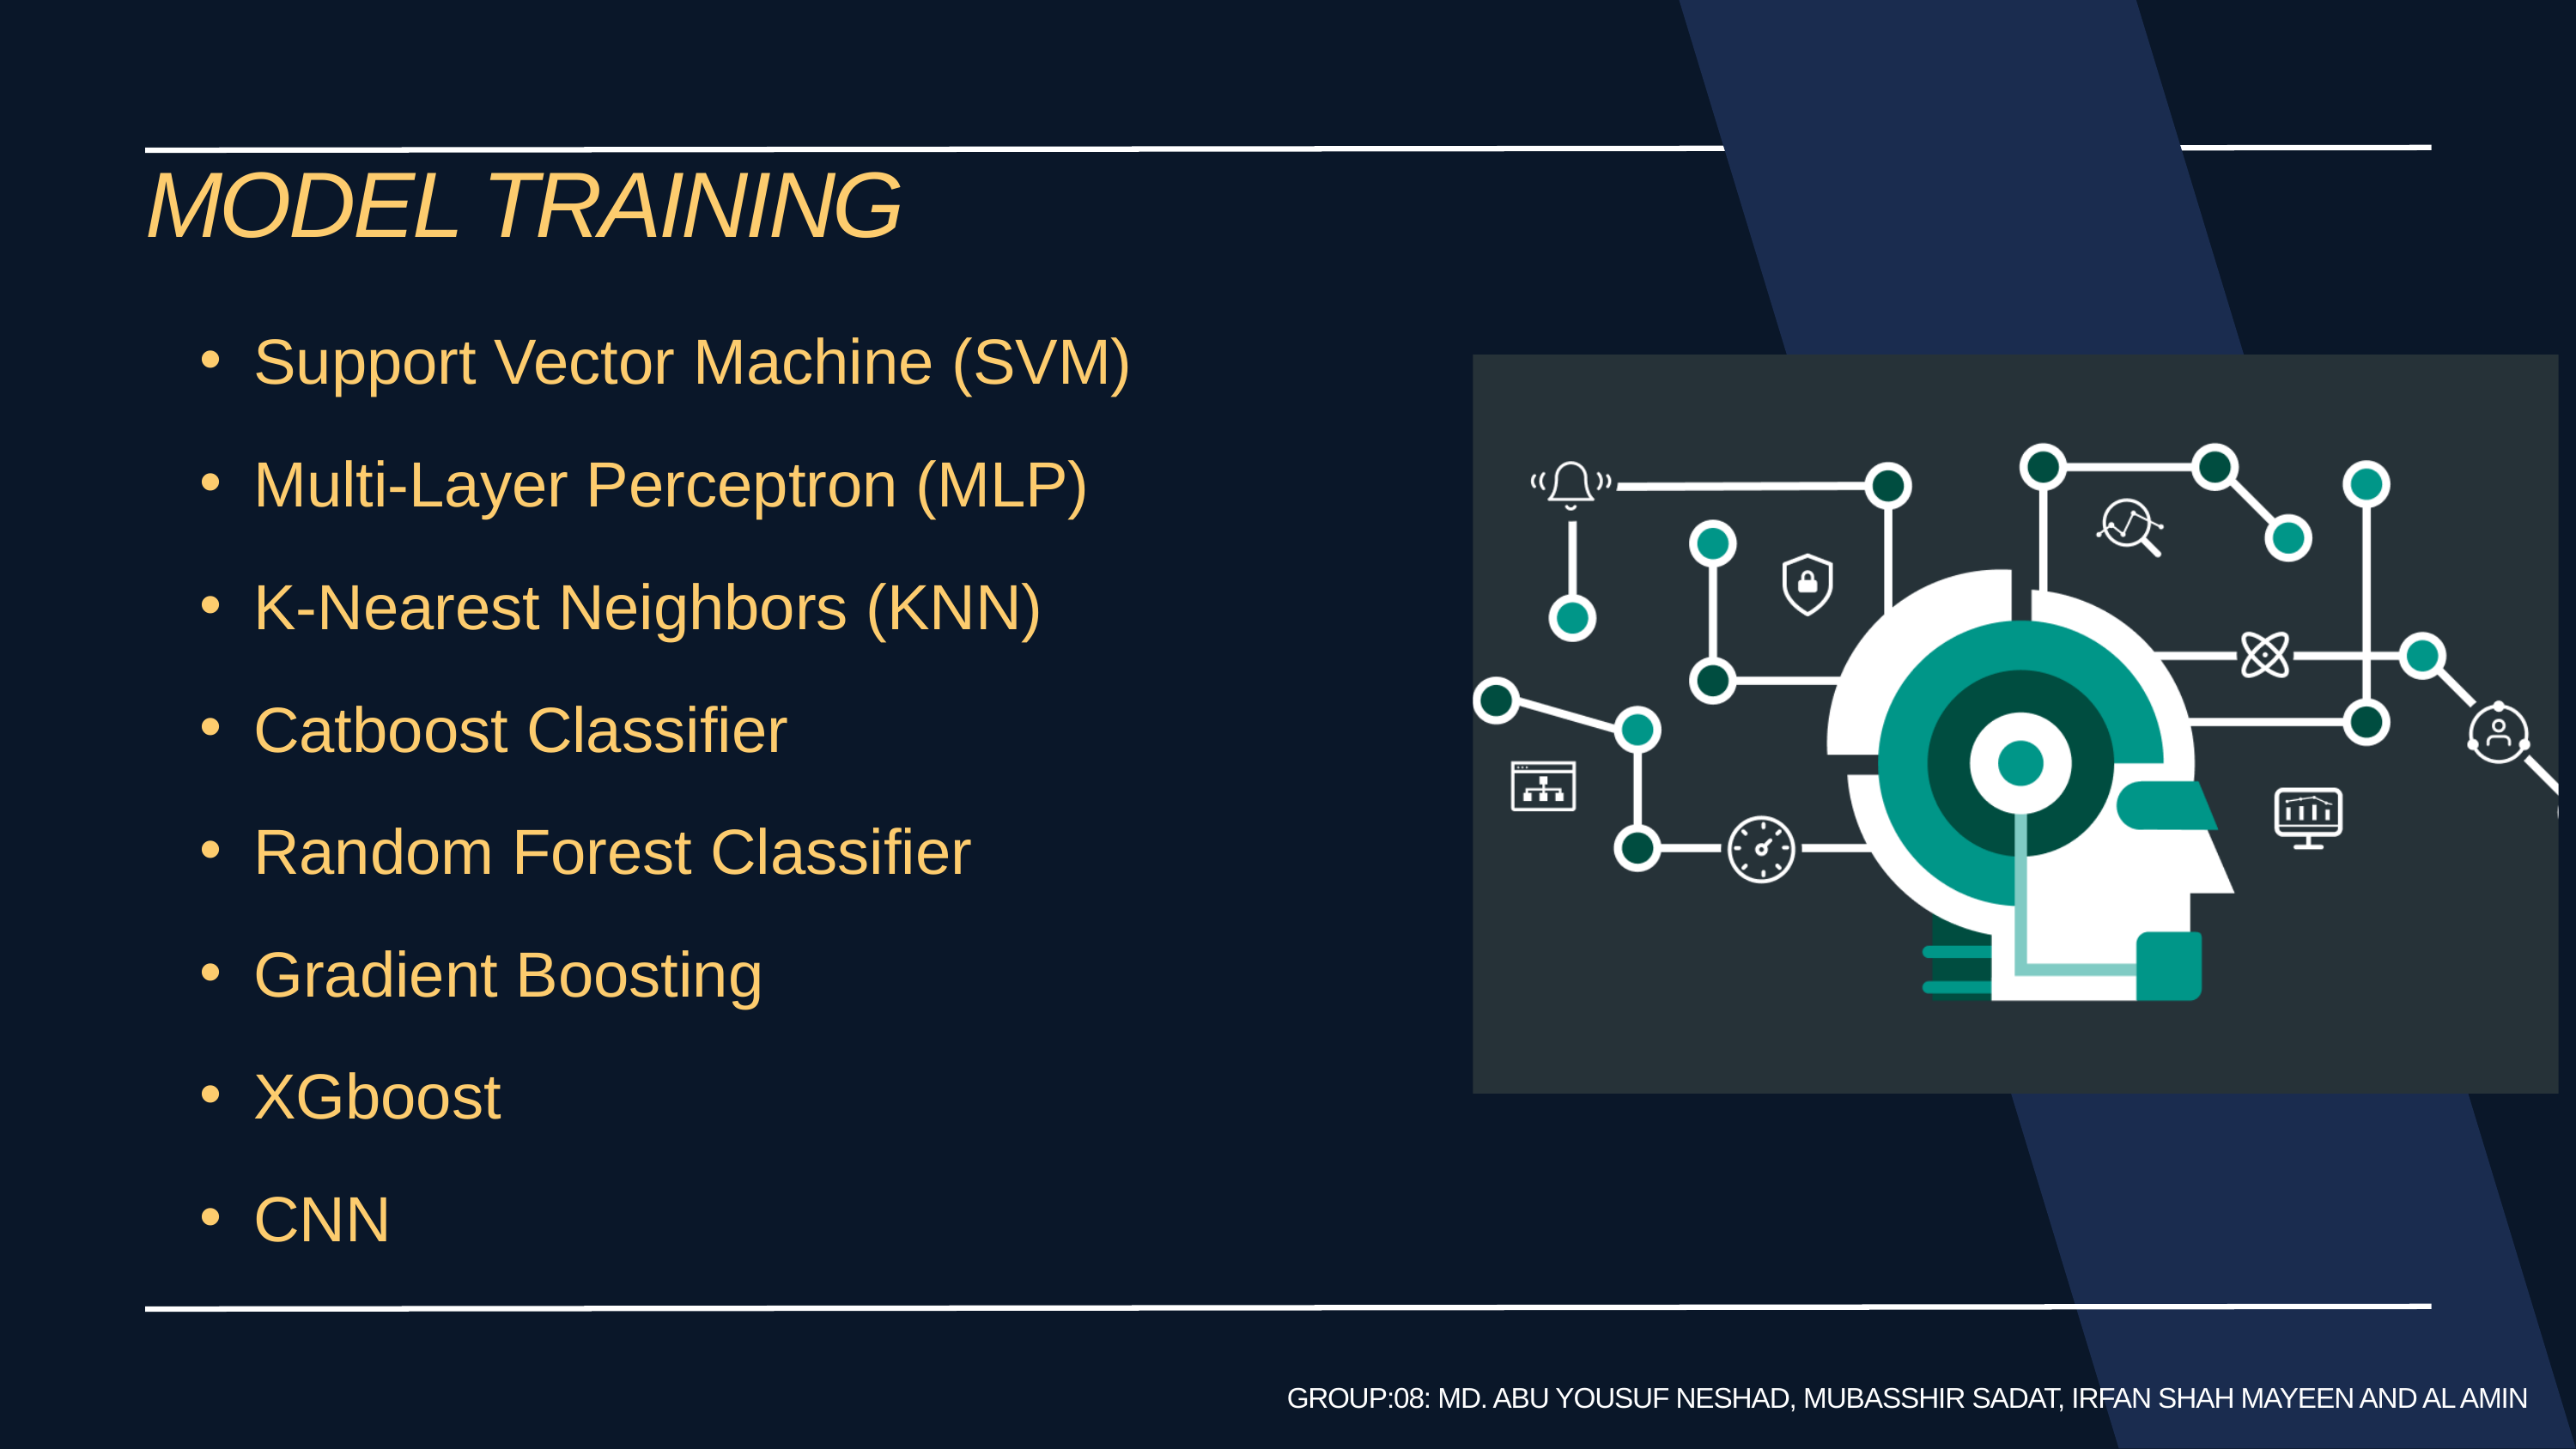

MODEL TRAINING

Support Vector Machine (SVM)

Multi-Layer Perceptron (MLP)

K-Nearest Neighbors (KNN)

Catboost Classifier

Random Forest Classifier

Gradient Boosting

XGboost

CNN

GROUP:08: MD. ABU YOUSUF NESHAD, MUBASSHIR SADAT, IRFAN SHAH MAYEEN AND AL AMIN